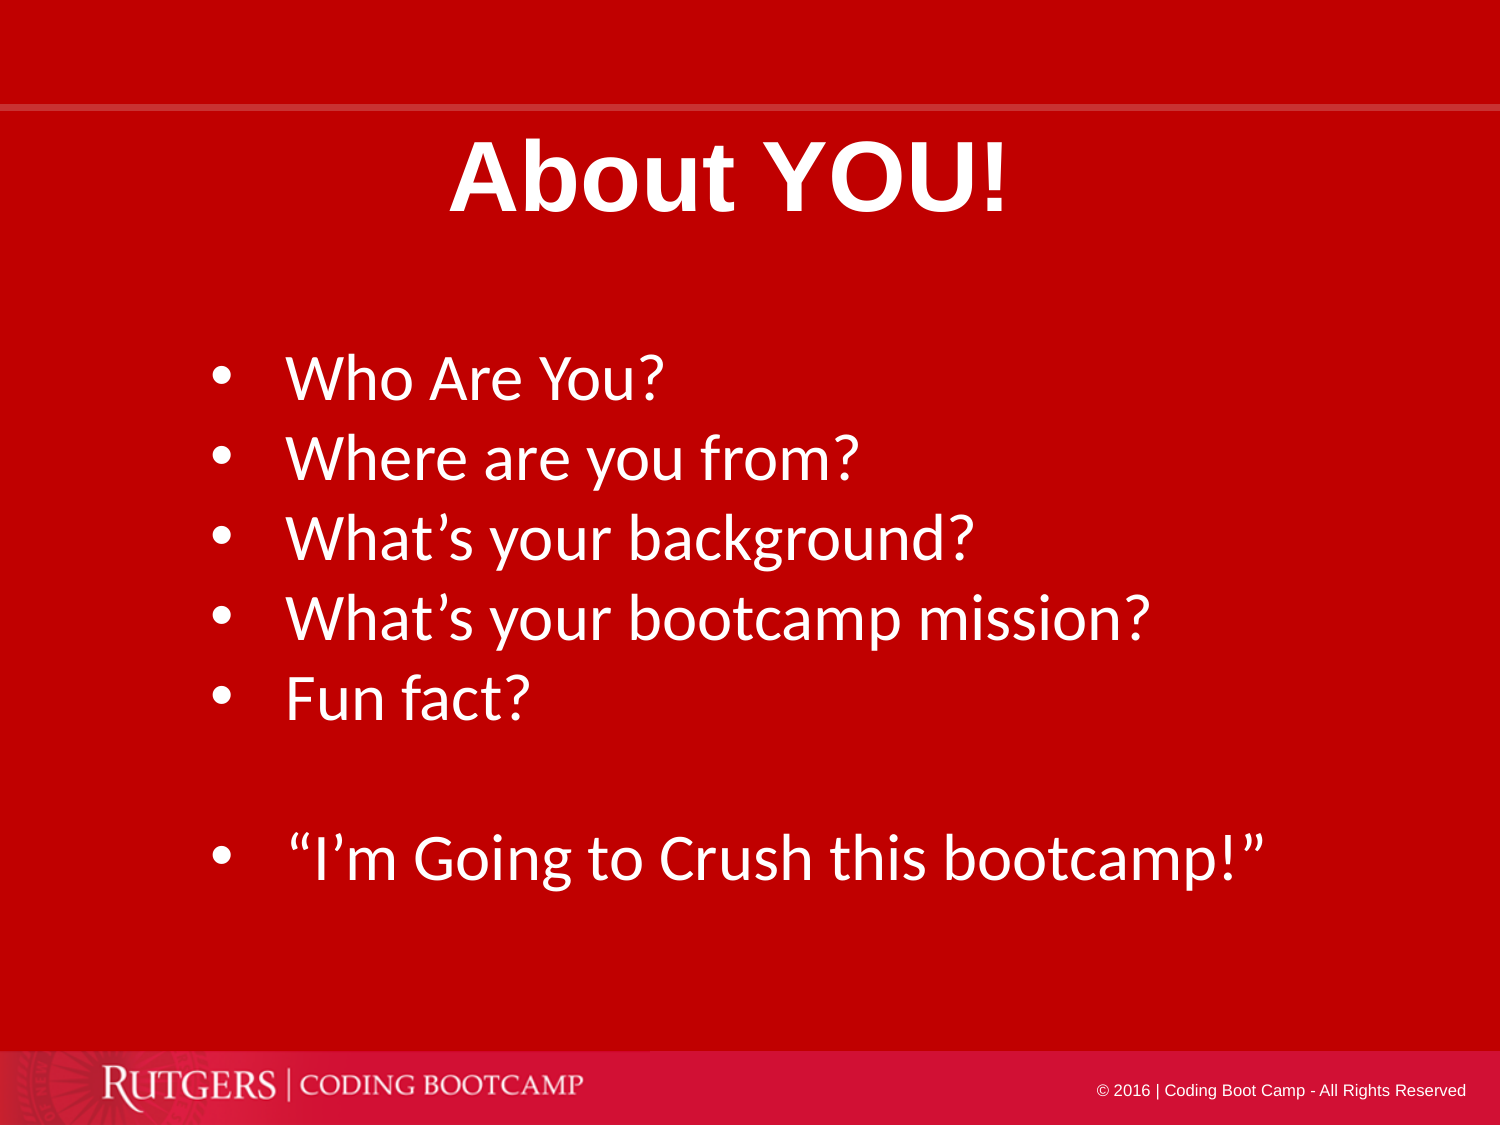

# About YOU!
Who Are You?
Where are you from?
What’s your background?
What’s your bootcamp mission?
Fun fact?

“I’m Going to Crush this bootcamp!”